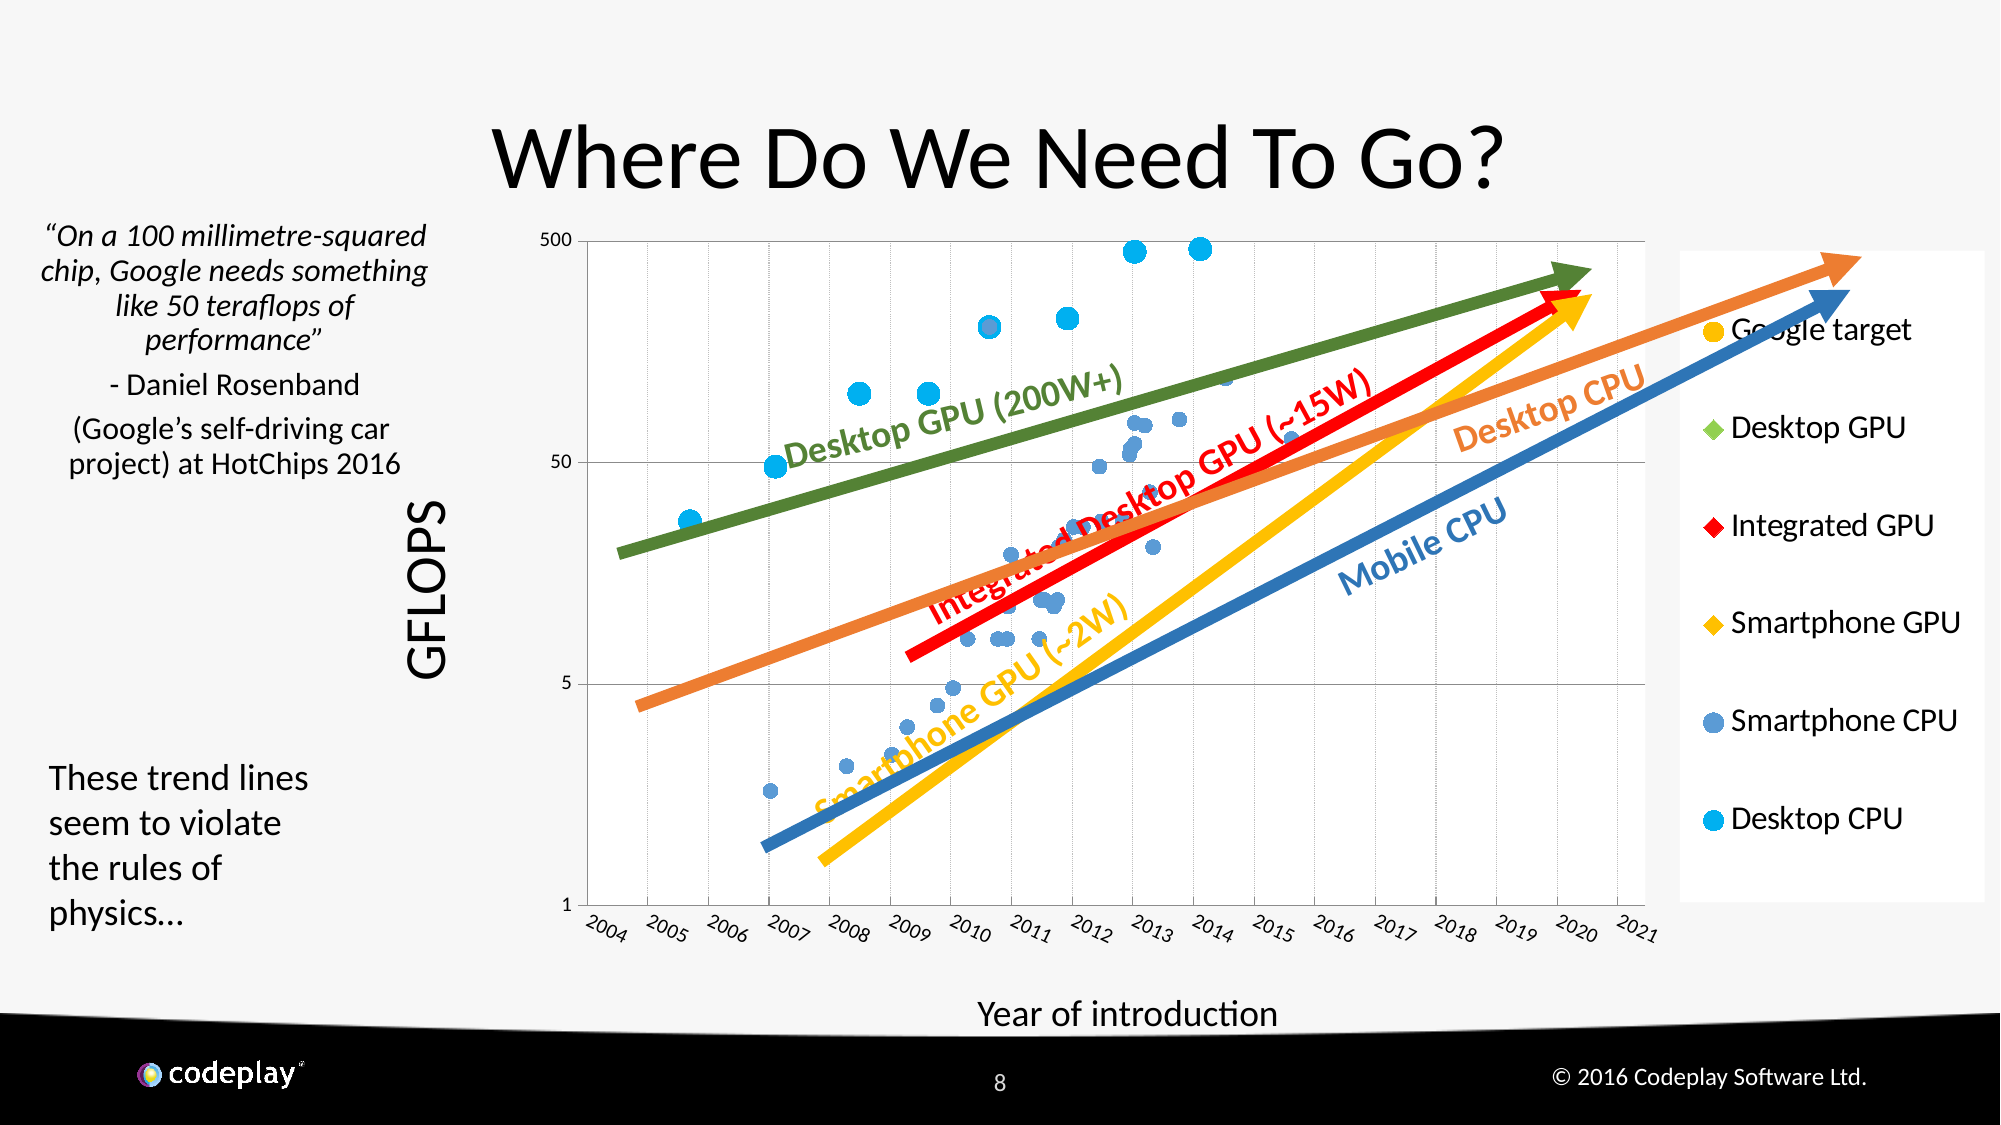

# Where Do We Need To Go?

### Chart

| Category |  |  |  |  |  |  |
|---|---|---|---|---|---|---|
“On a 100 millimetre-squared chip, Google needs something like 50 teraflops of performance”
 - Daniel Rosenband
(Google’s self-driving car
project) at HotChips 2016
Desktop CPU
Desktop GPU (200W+)
Integrated Desktop GPU (~15W)
Mobile CPU
GFLOPS
Smartphone GPU (~2W)
These trend lines seem to violate the rules of physics…
Year of introduction